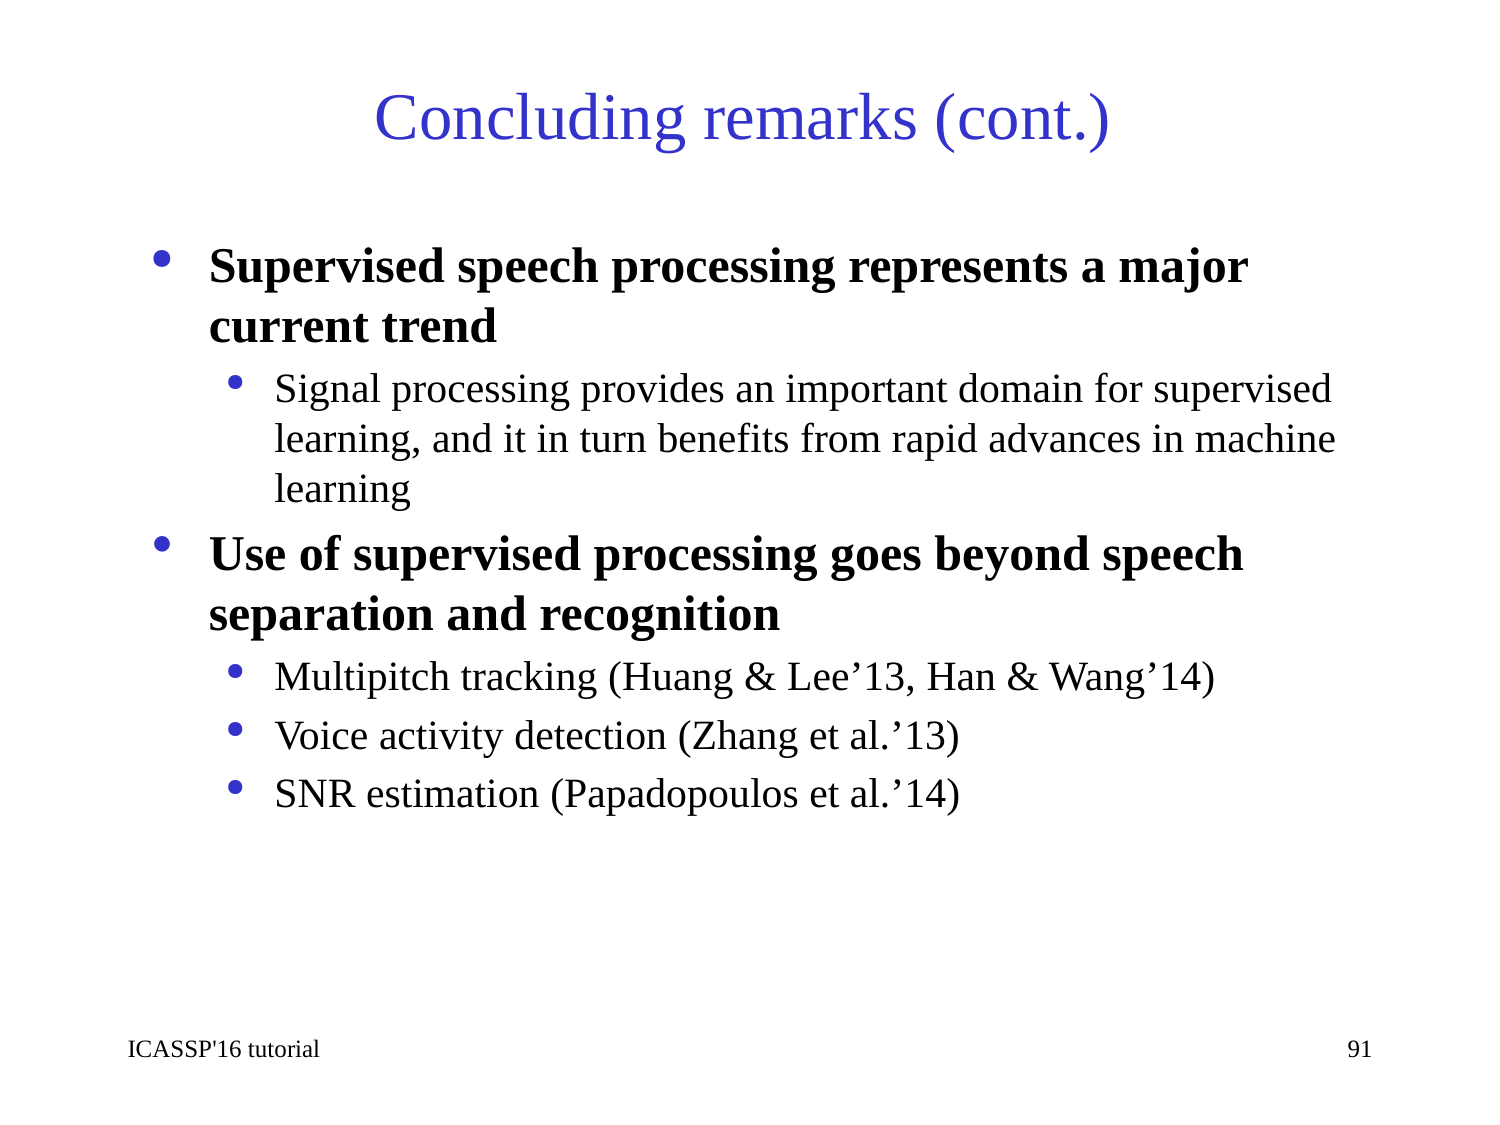

Concluding remarks (cont.)
Supervised speech processing represents a major current trend
Signal processing provides an important domain for supervised learning, and it in turn benefits from rapid advances in machine learning
Use of supervised processing goes beyond speech separation and recognition
Multipitch tracking (Huang & Lee’13, Han & Wang’14)
Voice activity detection (Zhang et al.’13)
SNR estimation (Papadopoulos et al.’14)
ICASSP'16 tutorial
91